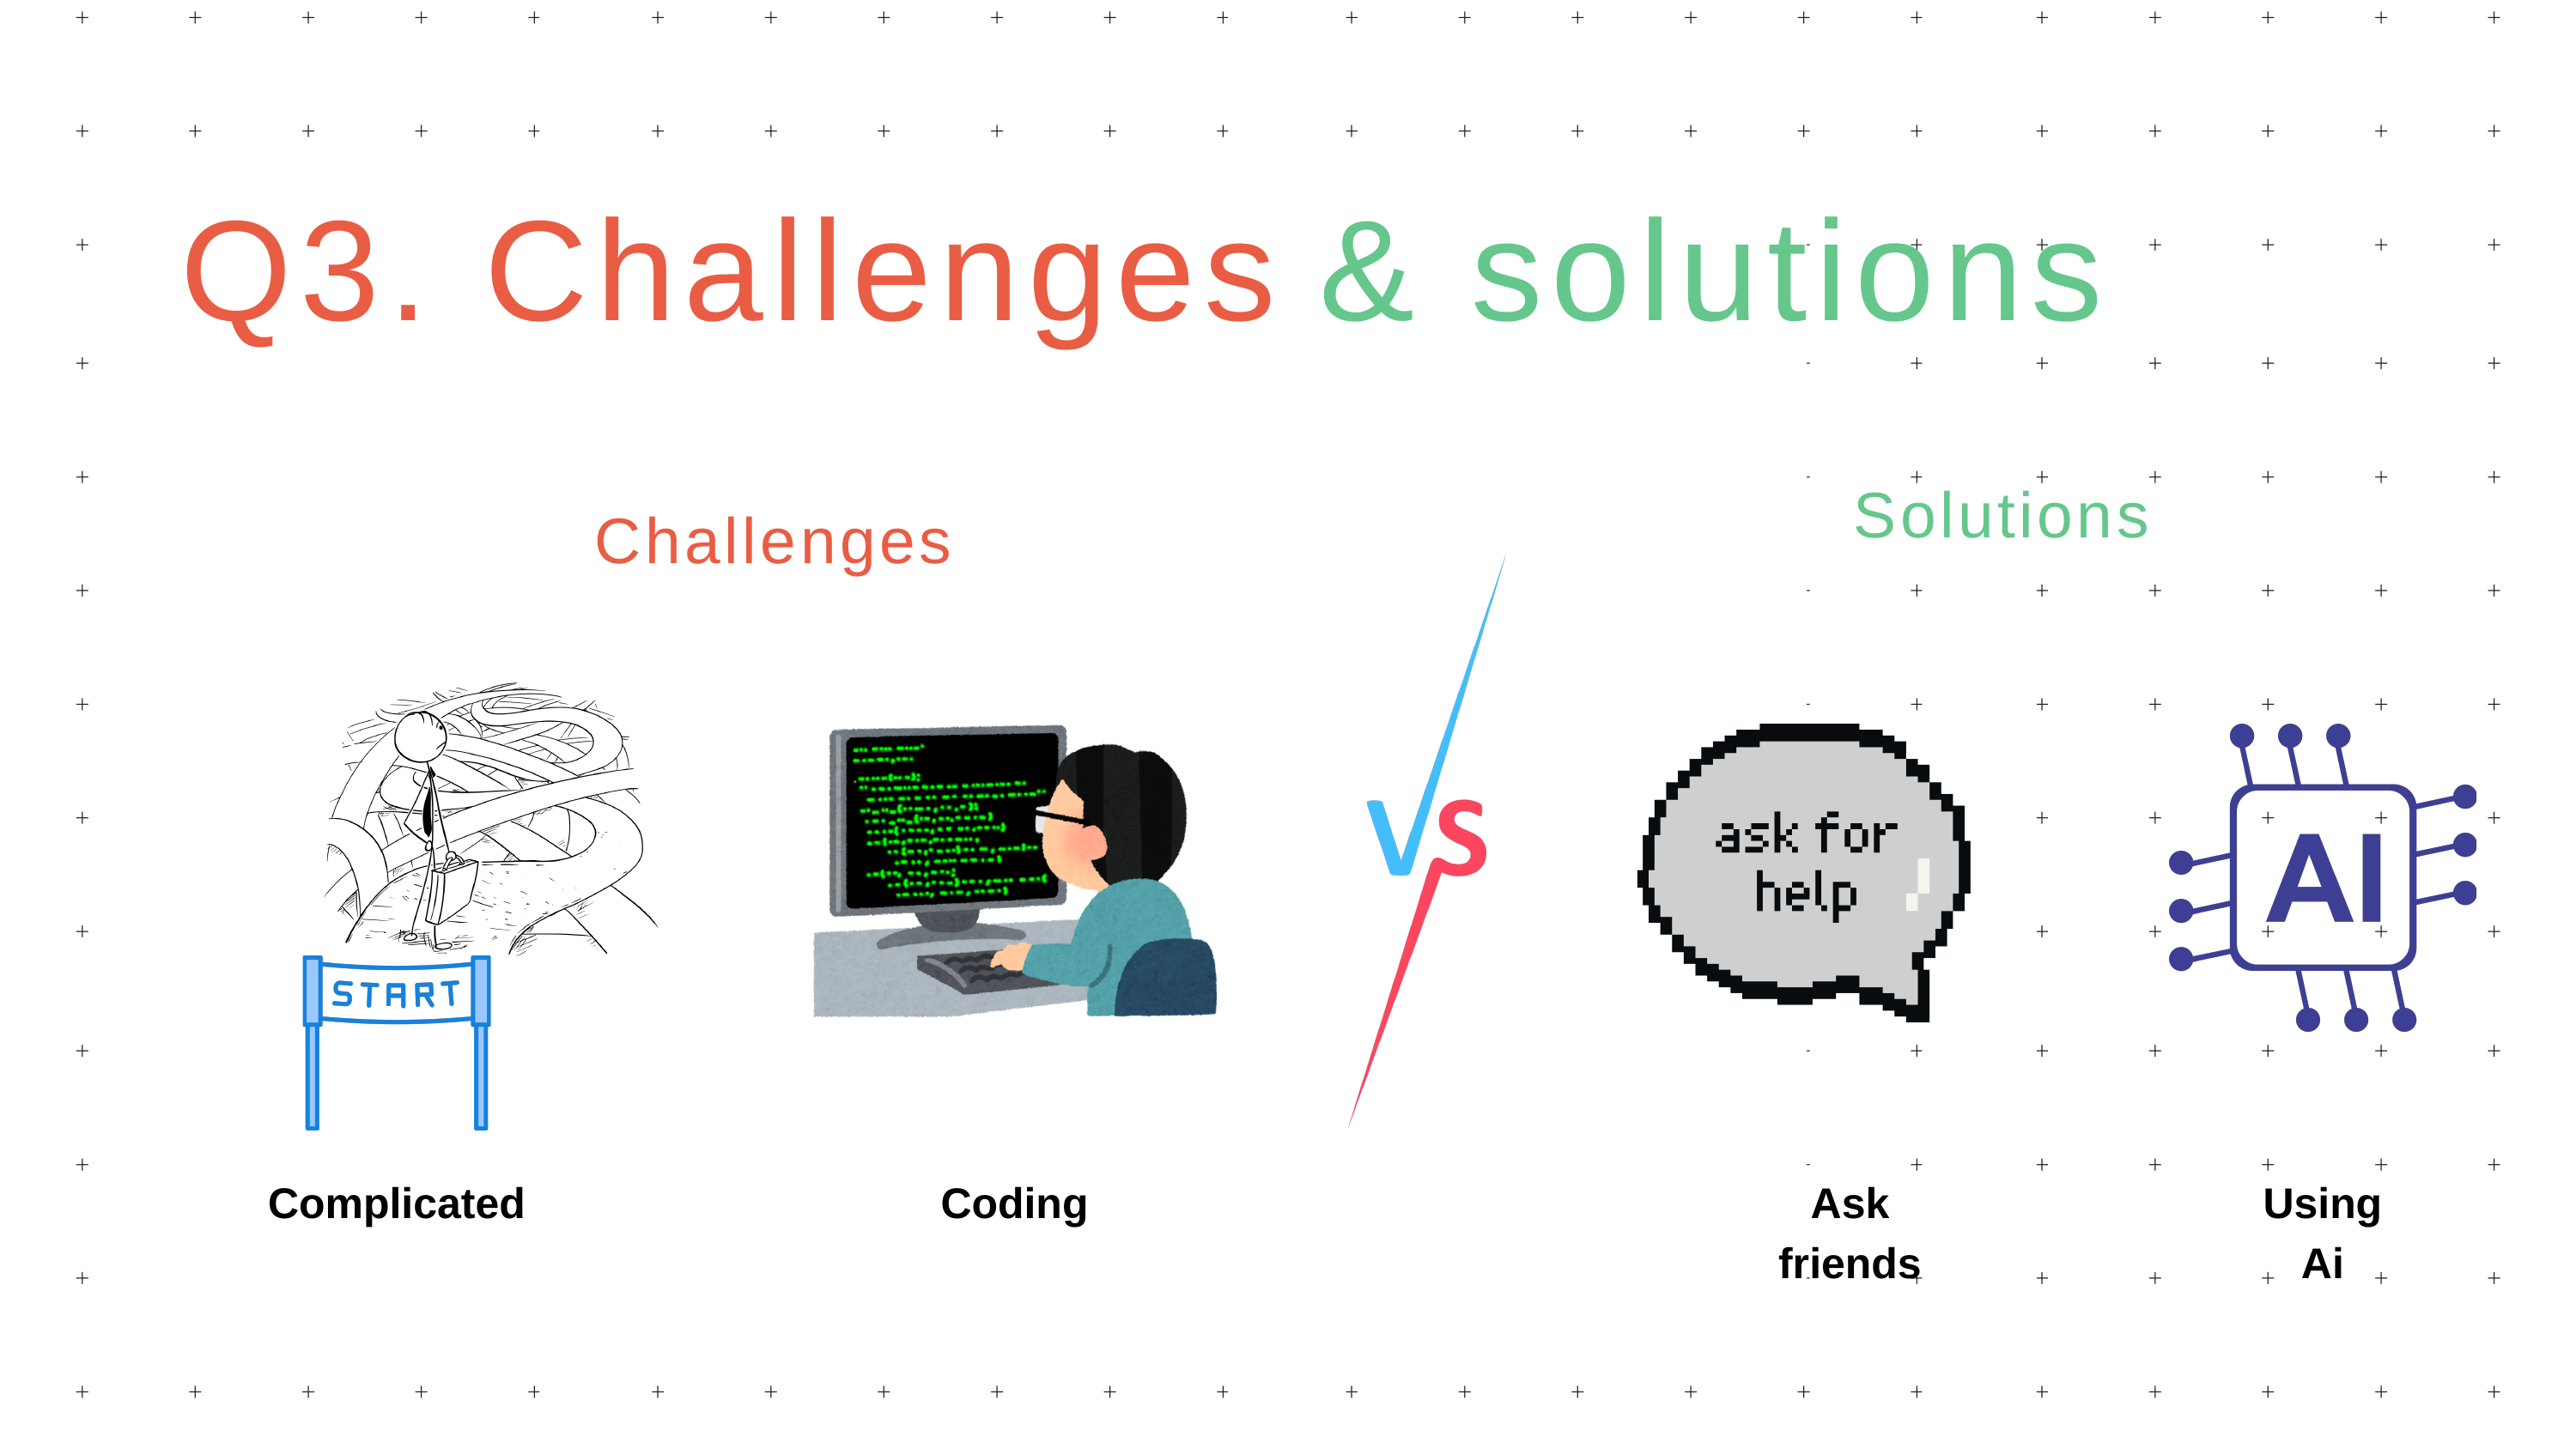

Q3. Challenges
& solutions
Solutions
Challenges

Complicated
Coding
Ask friends
Using Ai